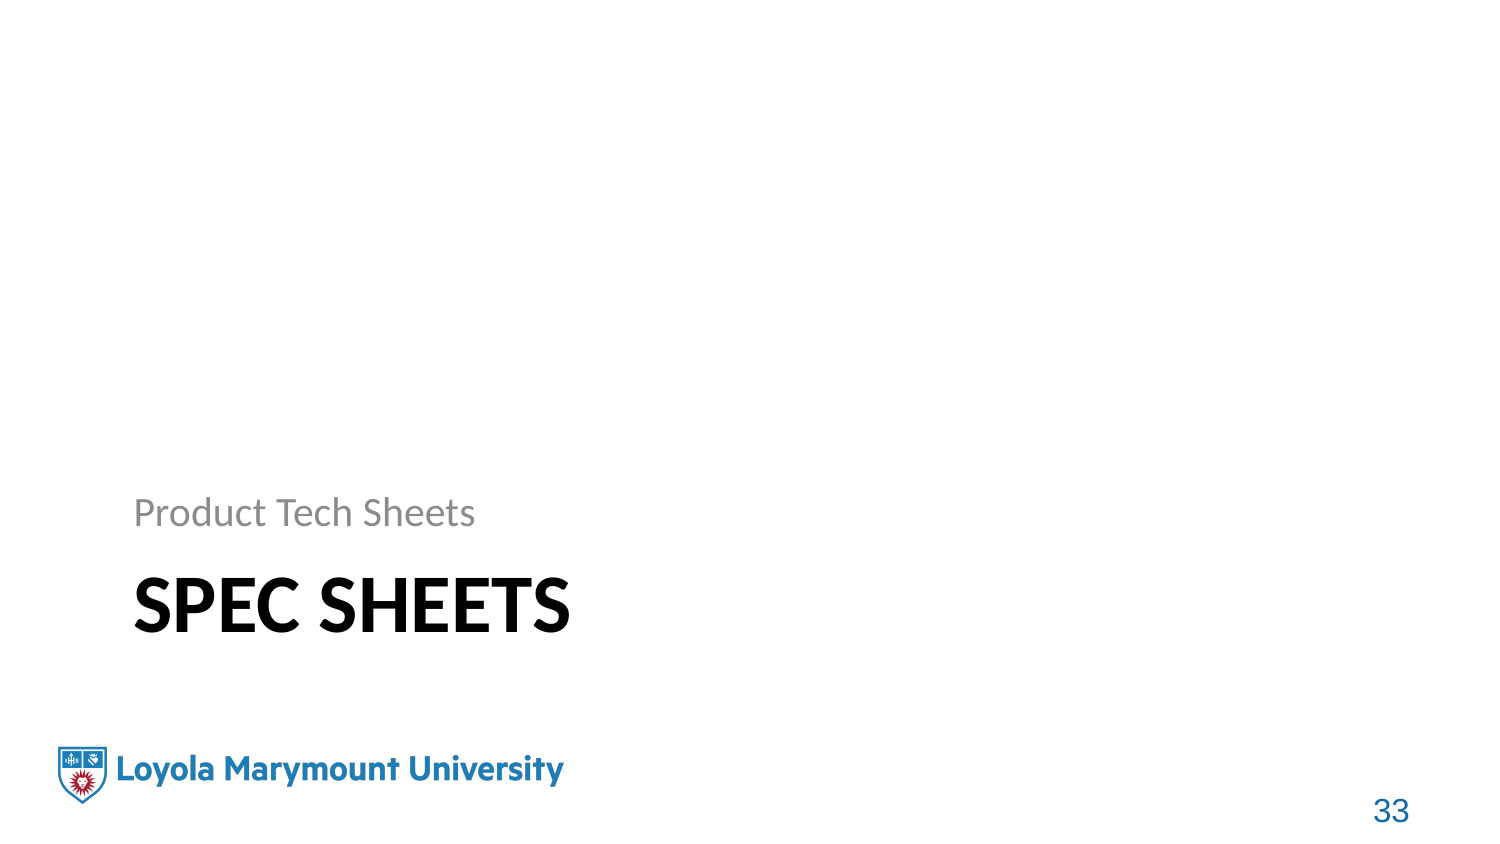

Product Tech Sheets
# Spec Sheets
33